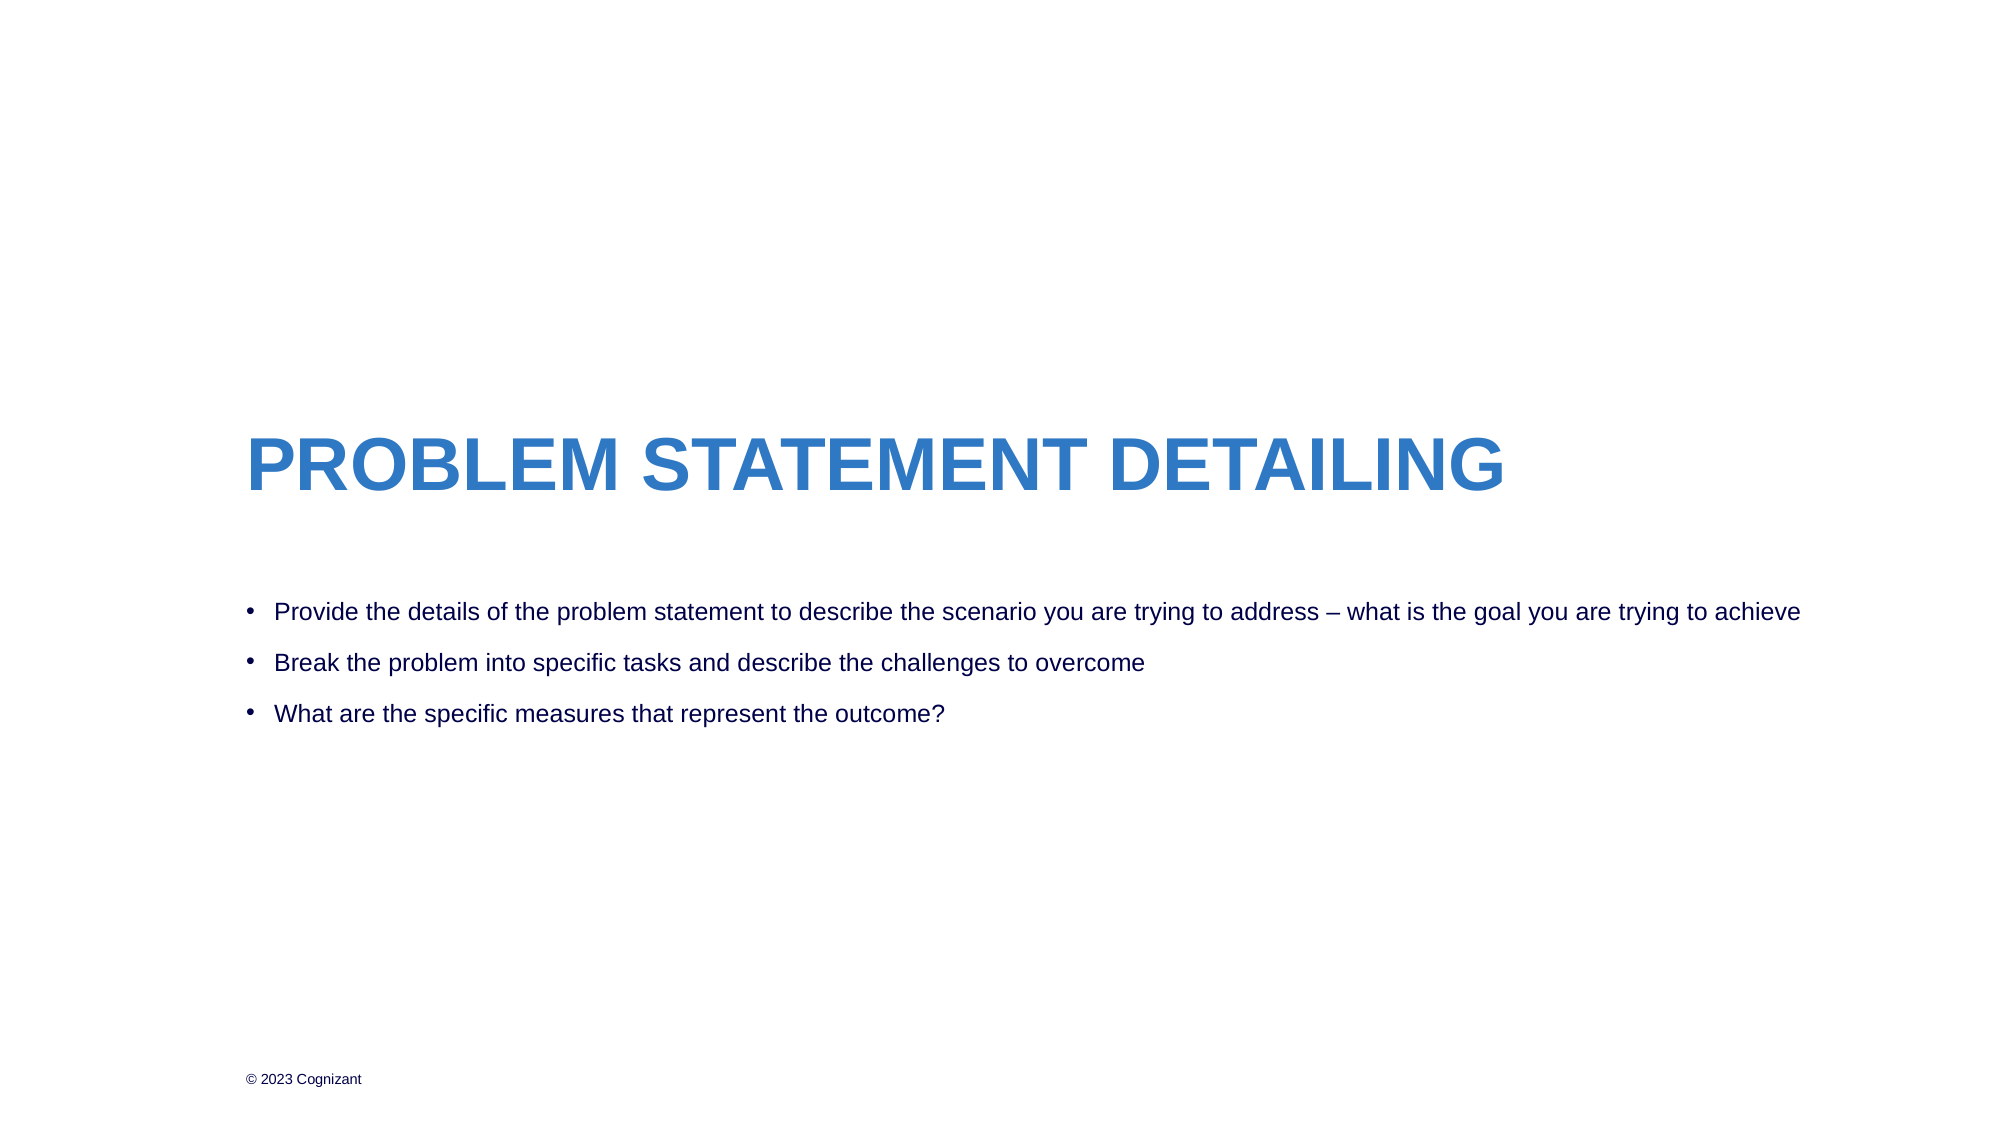

# PROBLEM STATEMENT DETAILING
Provide the details of the problem statement to describe the scenario you are trying to address – what is the goal you are trying to achieve
Break the problem into specific tasks and describe the challenges to overcome
What are the specific measures that represent the outcome?

© 2023 Cognizant